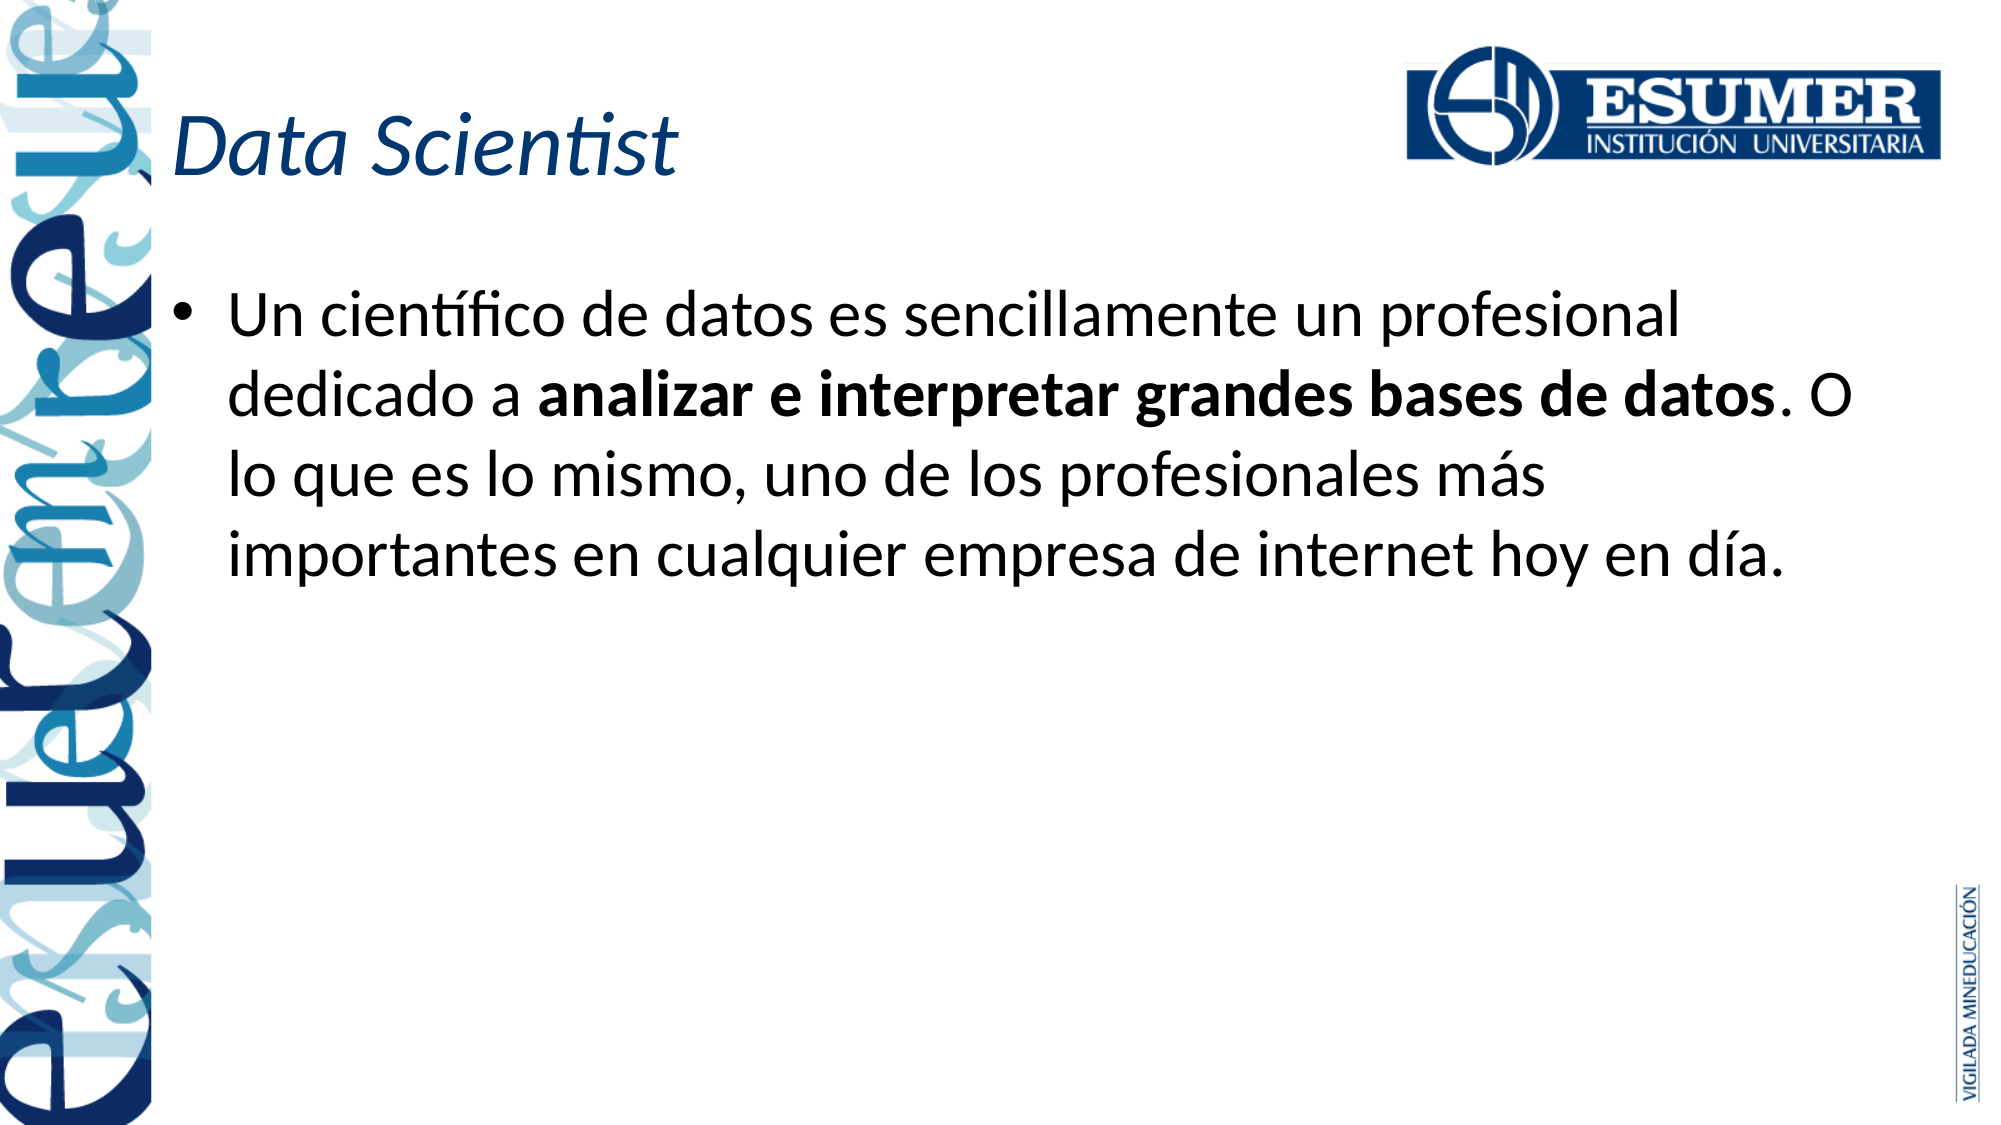

# Data Scientist
Un científico de datos es sencillamente un profesional dedicado a analizar e interpretar grandes bases de datos. O lo que es lo mismo, uno de los profesionales más importantes en cualquier empresa de internet hoy en día.